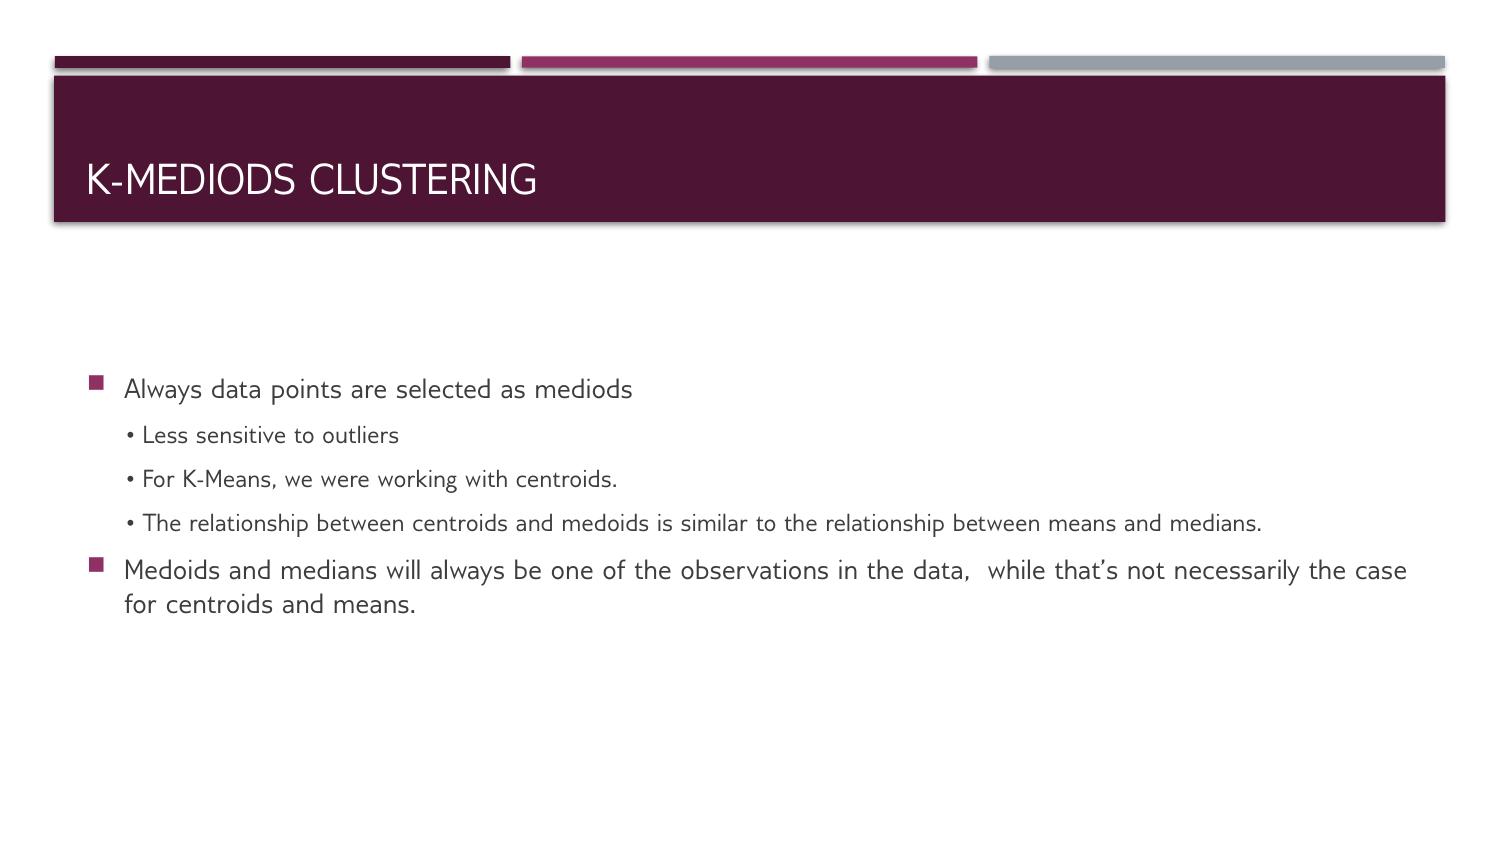

# K-mediods Clustering
Always data points are selected as mediods
• Less sensitive to outliers
• For K-Means, we were working with centroids.
• The relationship between centroids and medoids is similar to the relationship between means and medians.
Medoids and medians will always be one of the observations in the data,  while that’s not necessarily the case for centroids and means.